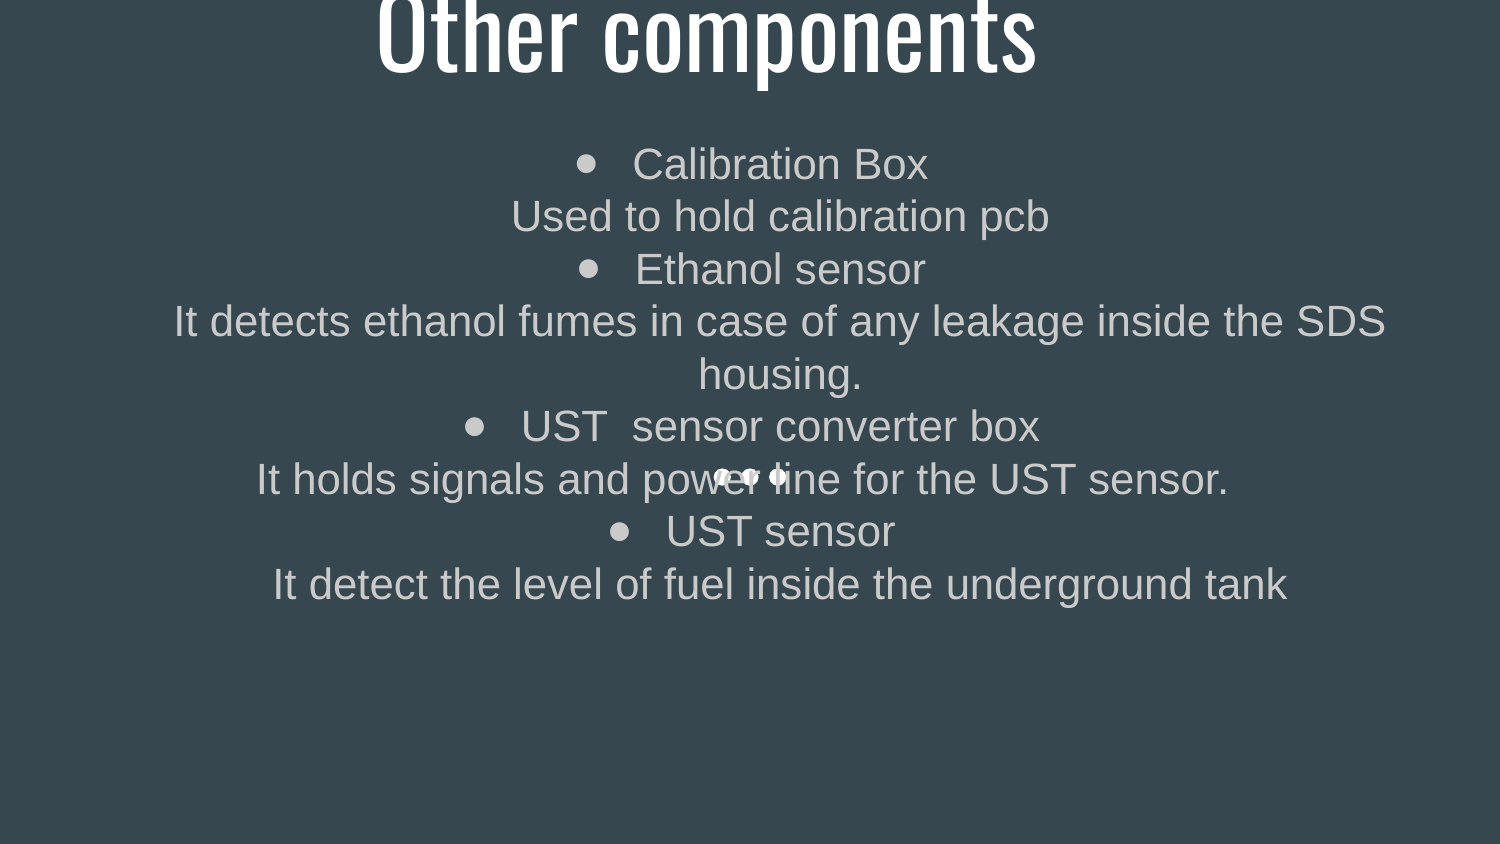

# Other components
Calibration Box
Used to hold calibration pcb
Ethanol sensor
It detects ethanol fumes in case of any leakage inside the SDS housing.
UST  sensor converter box
It holds signals and power line for the UST sensor.
UST sensor
It detect the level of fuel inside the underground tank